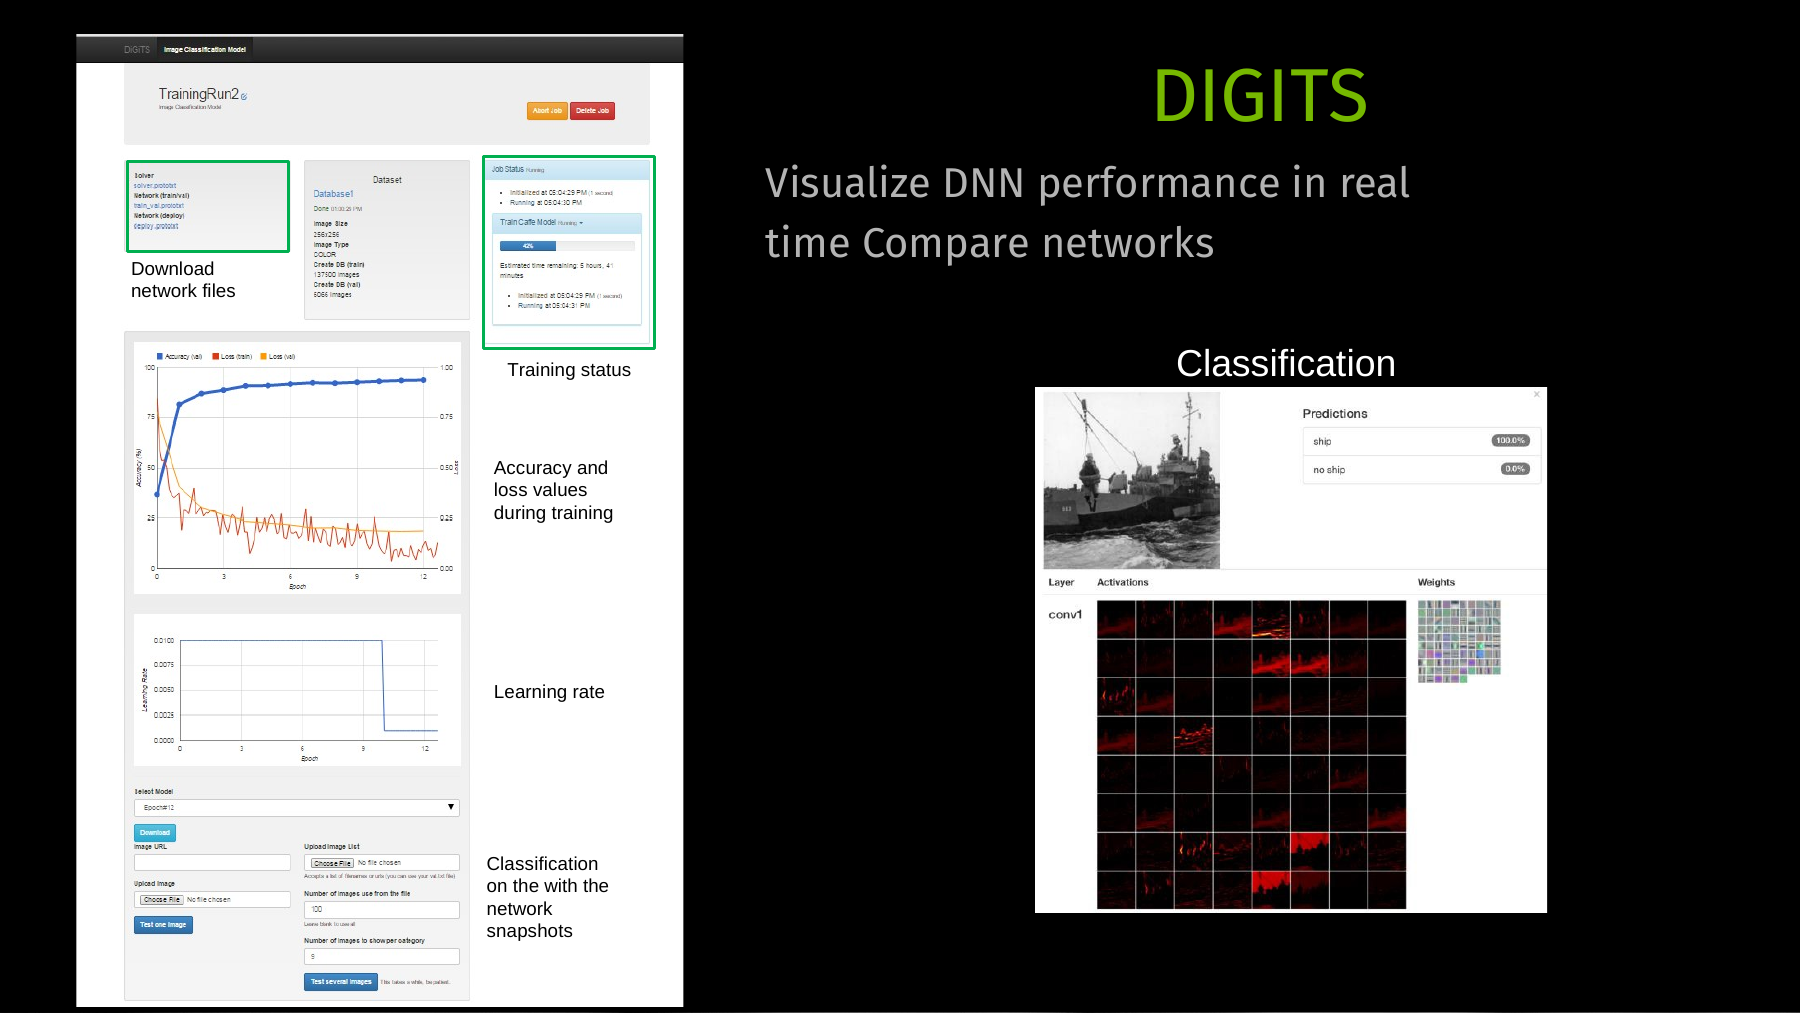

35

# DIGITS
Visualize DNN performance in real time Compare networks

Download
network files

Training status
Classification

Accuracy and loss values during training
Learning rate
Classification on the with the network snapshots